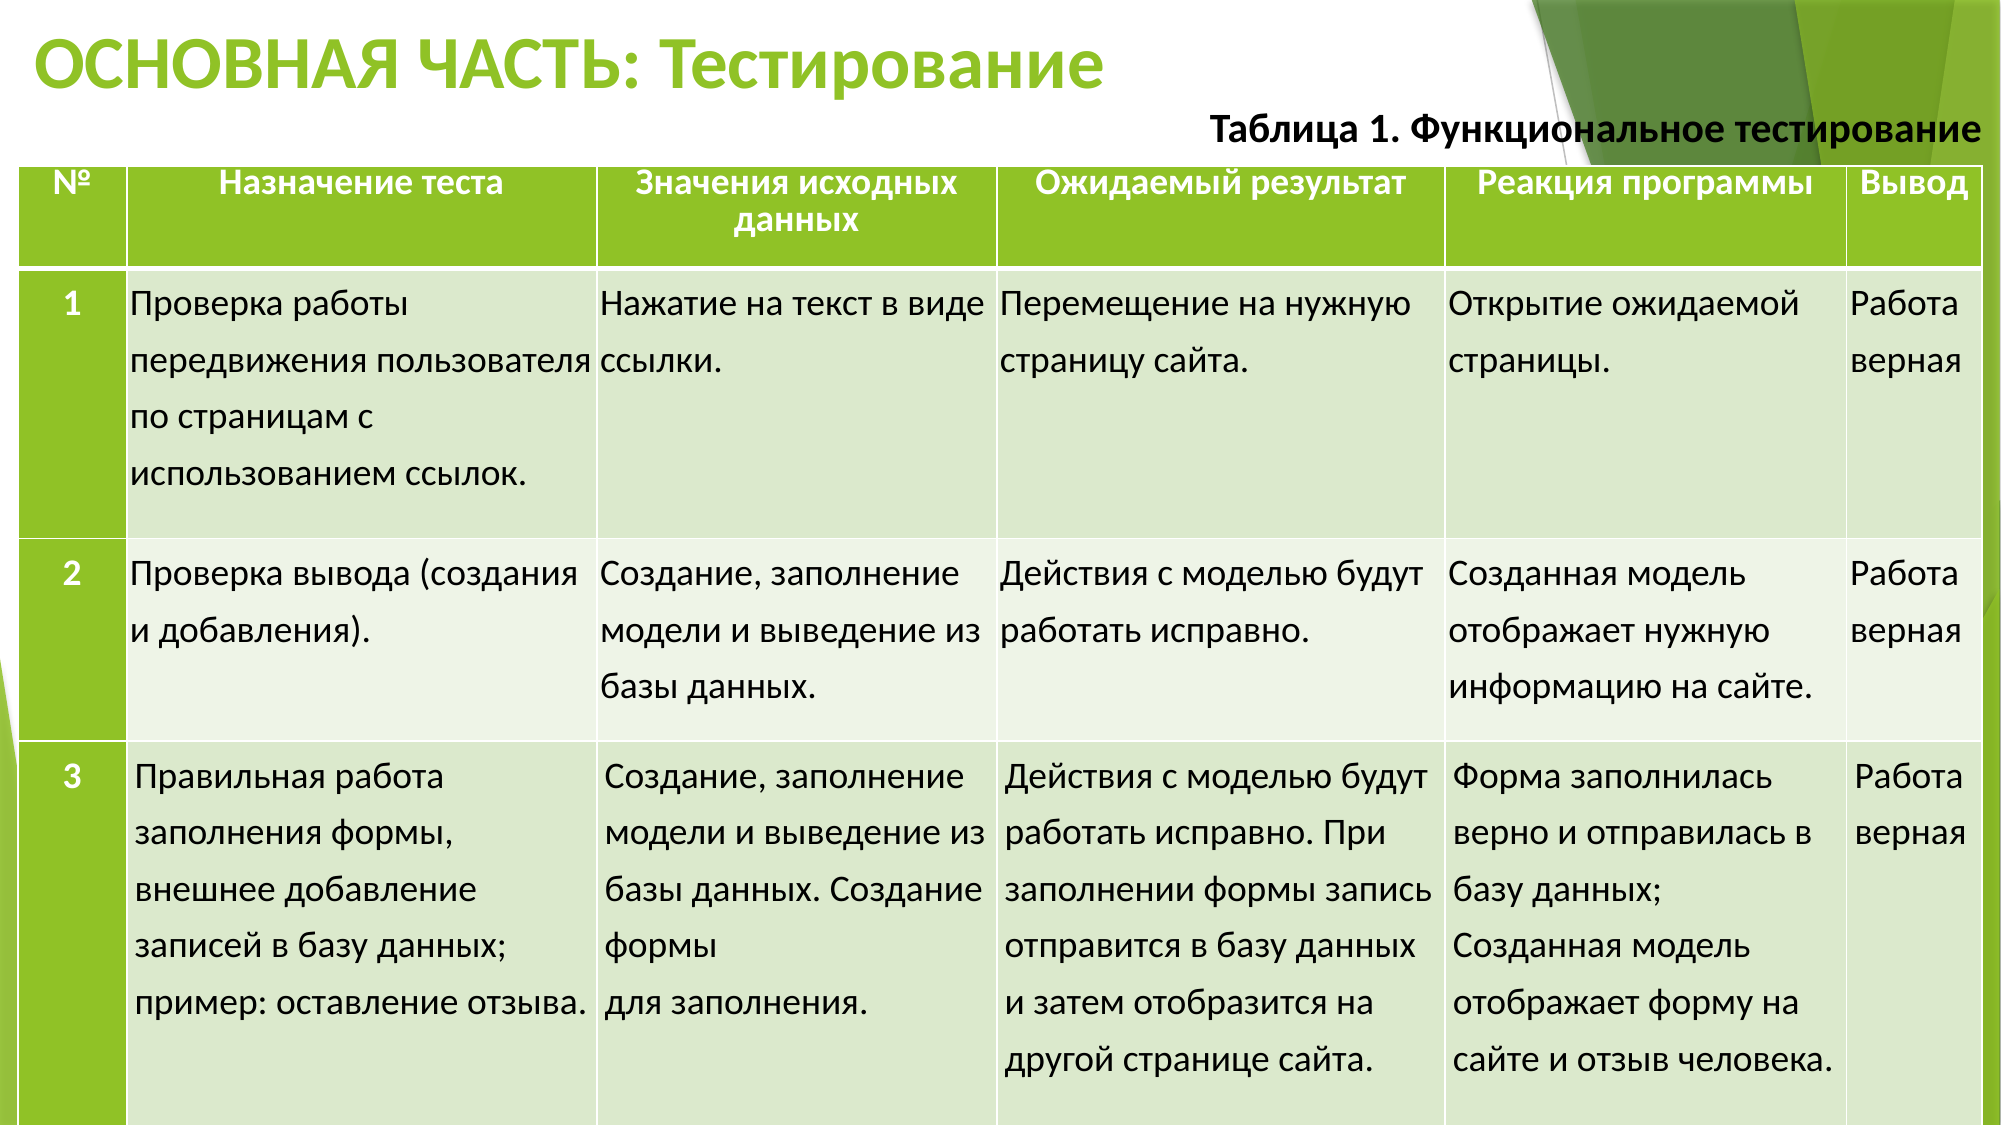

# ОСНОВНАЯ ЧАСТЬ: Тестирование
Таблица 1. Функциональное тестирование
| № | Назначение теста | Значения исходных данных | Ожидаемый результат | Реакция программы | Вывод |
| --- | --- | --- | --- | --- | --- |
| 1 | Проверка работы передвижения пользователя по страницам с использованием ссылок. | Нажатие на текст в виде ссылки. | Перемещение на нужную страницу сайта. | Открытие ожидаемой страницы. | Работа верная |
| 2 | Проверка вывода (создания и добавления). | Создание, заполнение модели и выведение из базы данных. | Действия с моделью будут работать исправно. | Созданная модель отображает нужную информацию на сайте. | Работа верная |
| 3 | Правильная работа заполнения формы, внешнее добавление записей в базу данных; пример: оставление отзыва. | Создание, заполнение модели и выведение из базы данных. Создание формы для заполнения. | Действия с моделью будут работать исправно. При заполнении формы запись отправится в базу данных и затем отобразится на другой странице сайта. | Форма заполнилась верно и отправилась в базу данных; Созданная модель отображает форму на сайте и отзыв человека. | Работа верная |